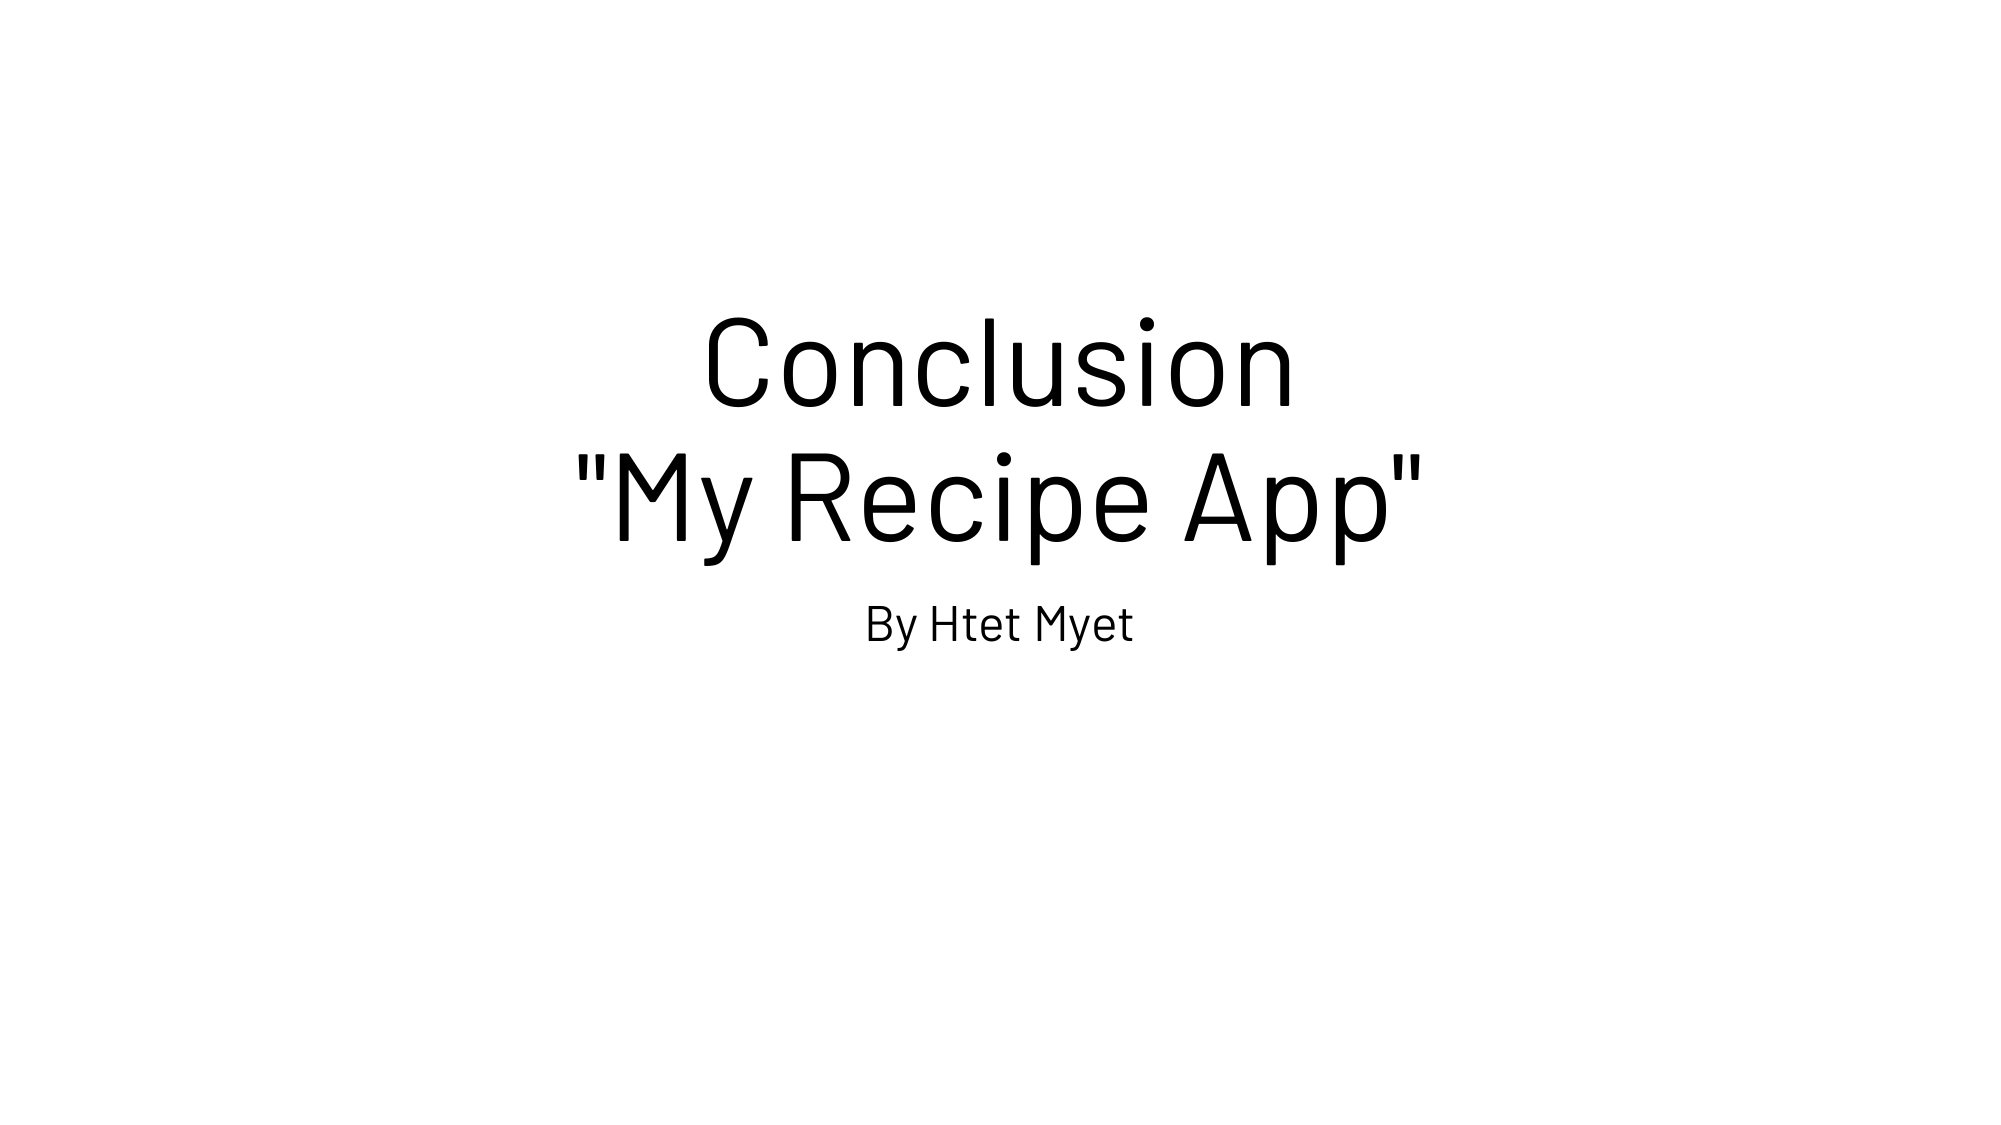

# Conclusion "My Recipe App"
By Htet Myet